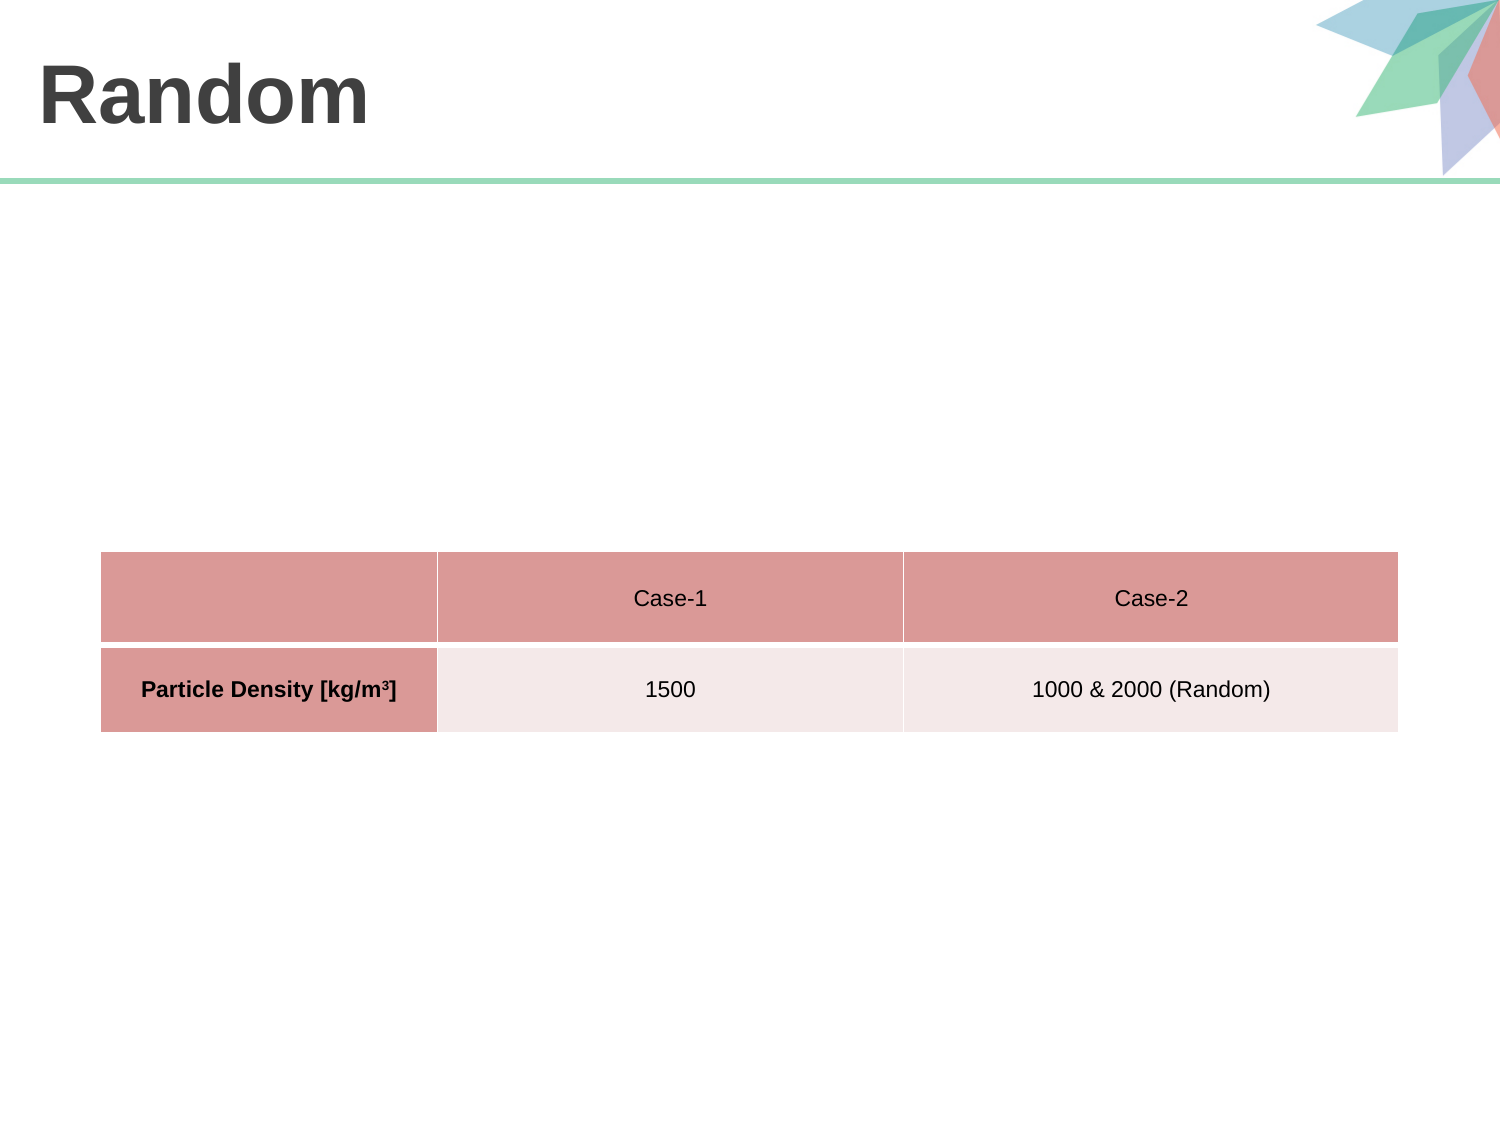

# Random

|  | Case-1 | Case-2 |
| --- | --- | --- |
| Particle Density [kg/m3] | 1500 | 1000 & 2000 (Random) |